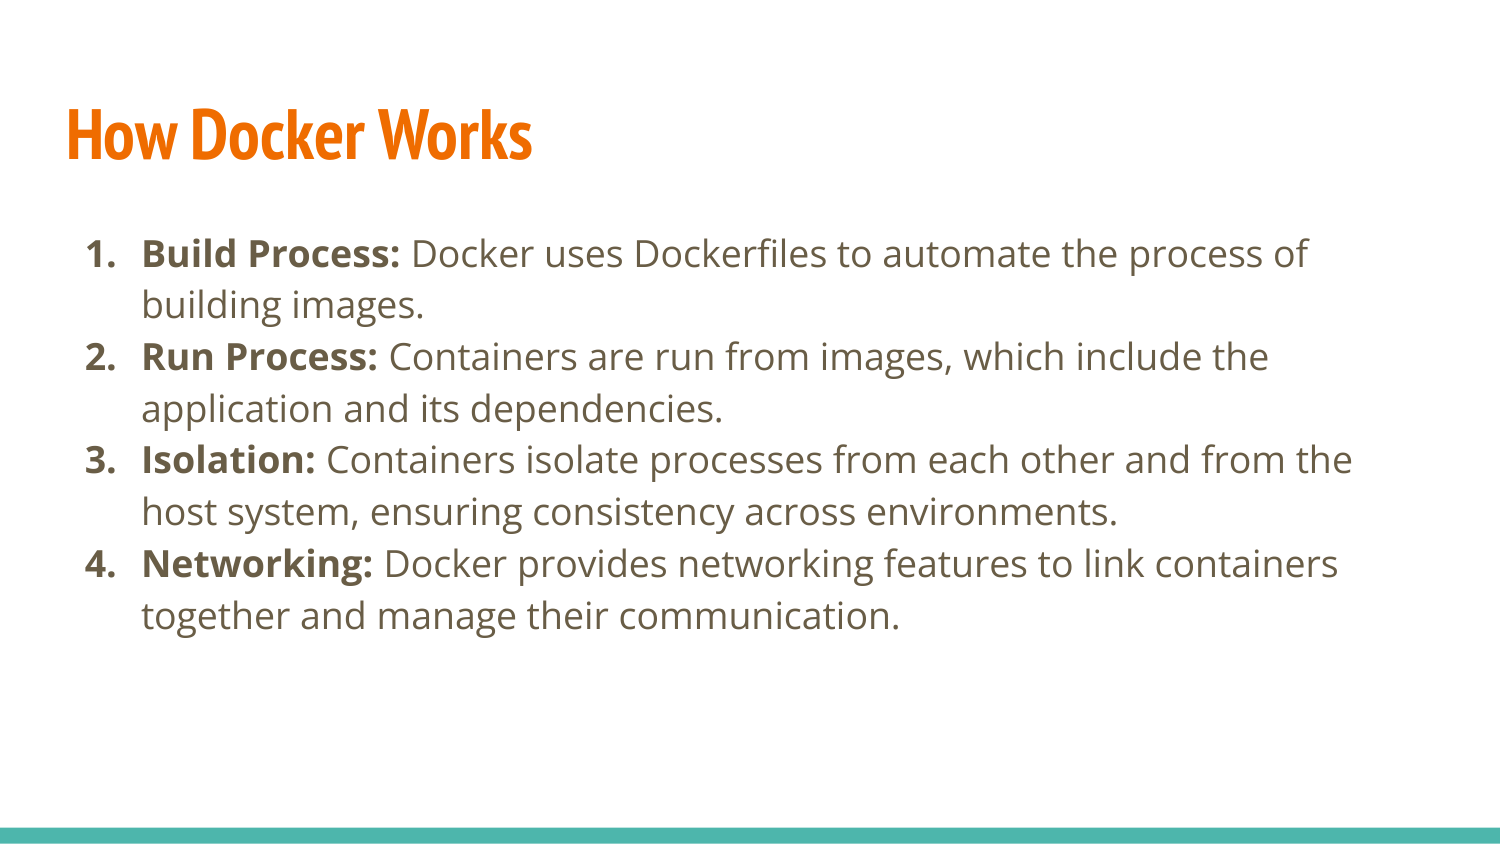

# How Docker Works
Build Process: Docker uses Dockerfiles to automate the process of building images.
Run Process: Containers are run from images, which include the application and its dependencies.
Isolation: Containers isolate processes from each other and from the host system, ensuring consistency across environments.
Networking: Docker provides networking features to link containers together and manage their communication.